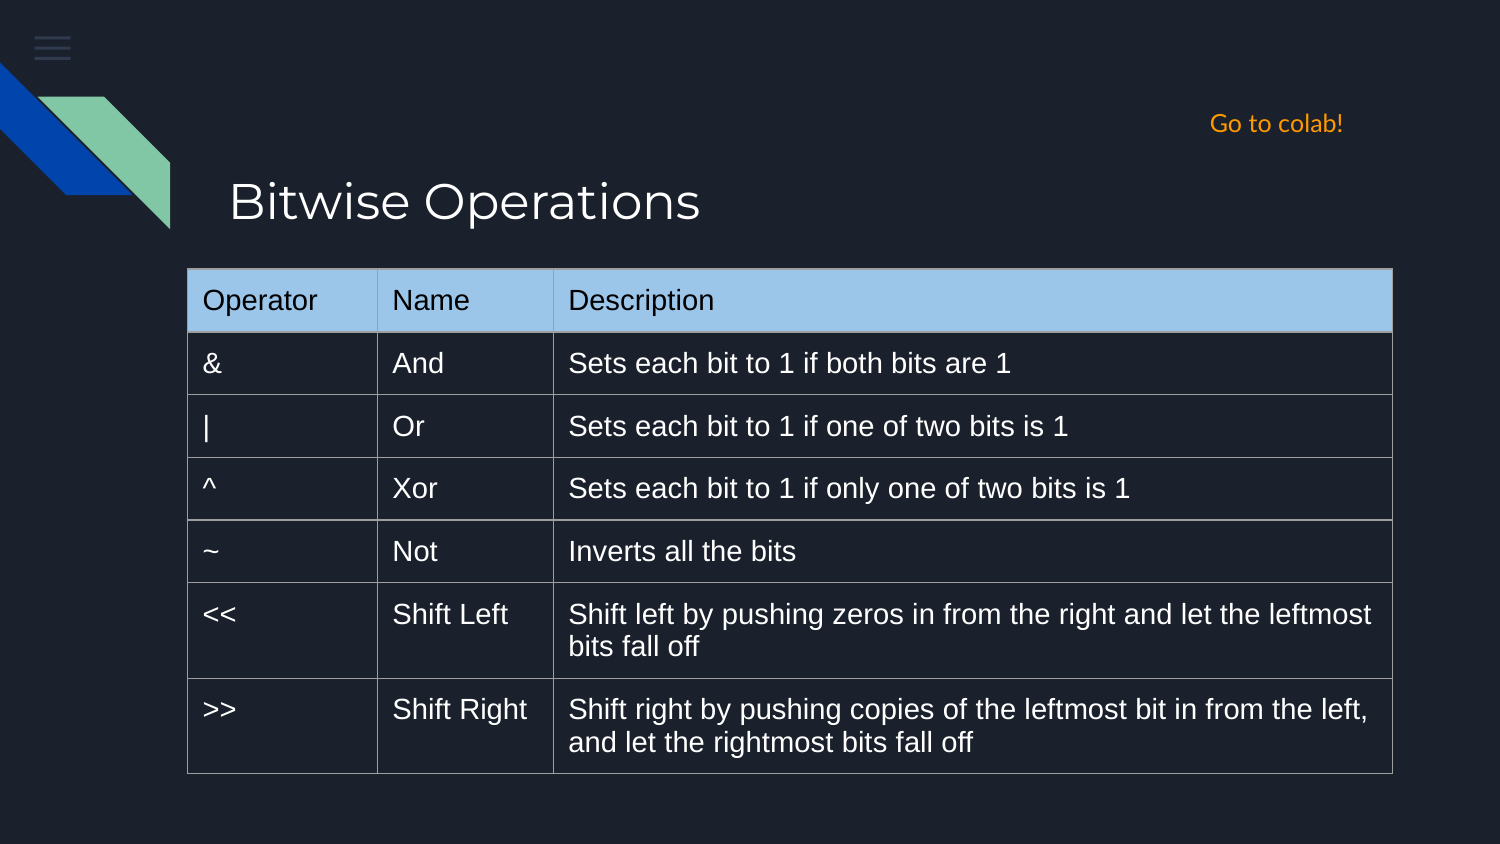

Go to colab!

# Bitwise Operations
| Operator | Name | Description |
| --- | --- | --- |
| & | And | Sets each bit to 1 if both bits are 1 |
| | | Or | Sets each bit to 1 if one of two bits is 1 |
| ^ | Xor | Sets each bit to 1 if only one of two bits is 1 |
| ~ | Not | Inverts all the bits |
| << | Shift Left | Shift left by pushing zeros in from the right and let the leftmost bits fall off |
| >> | Shift Right | Shift right by pushing copies of the leftmost bit in from the left, and let the rightmost bits fall off |